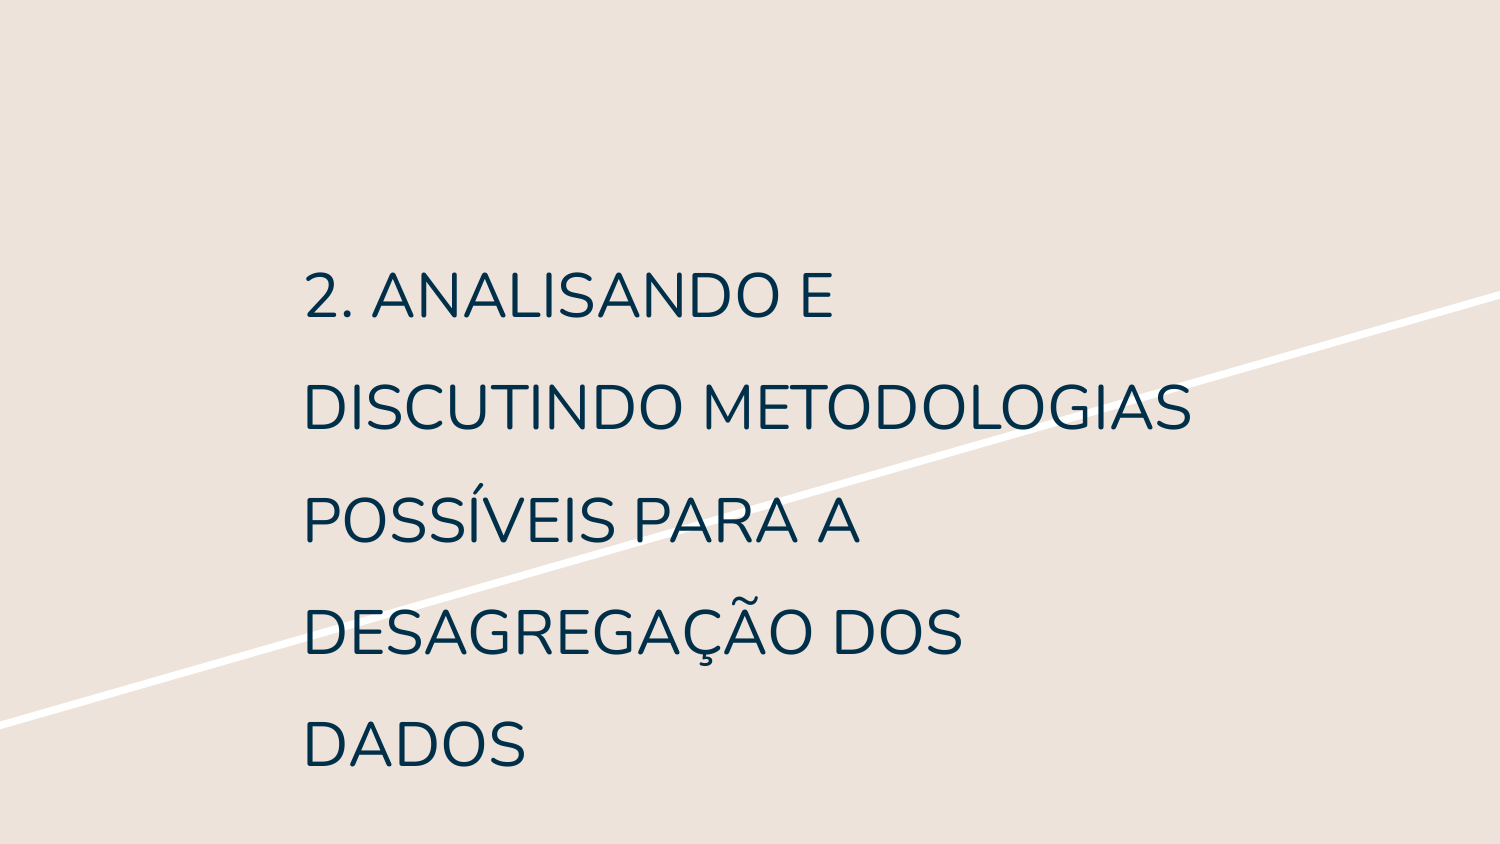

# 2. ANALISANDO E DISCUTINDO METODOLOGIAS POSSÍVEIS PARA A DESAGREGAÇÃO DOS DADOS